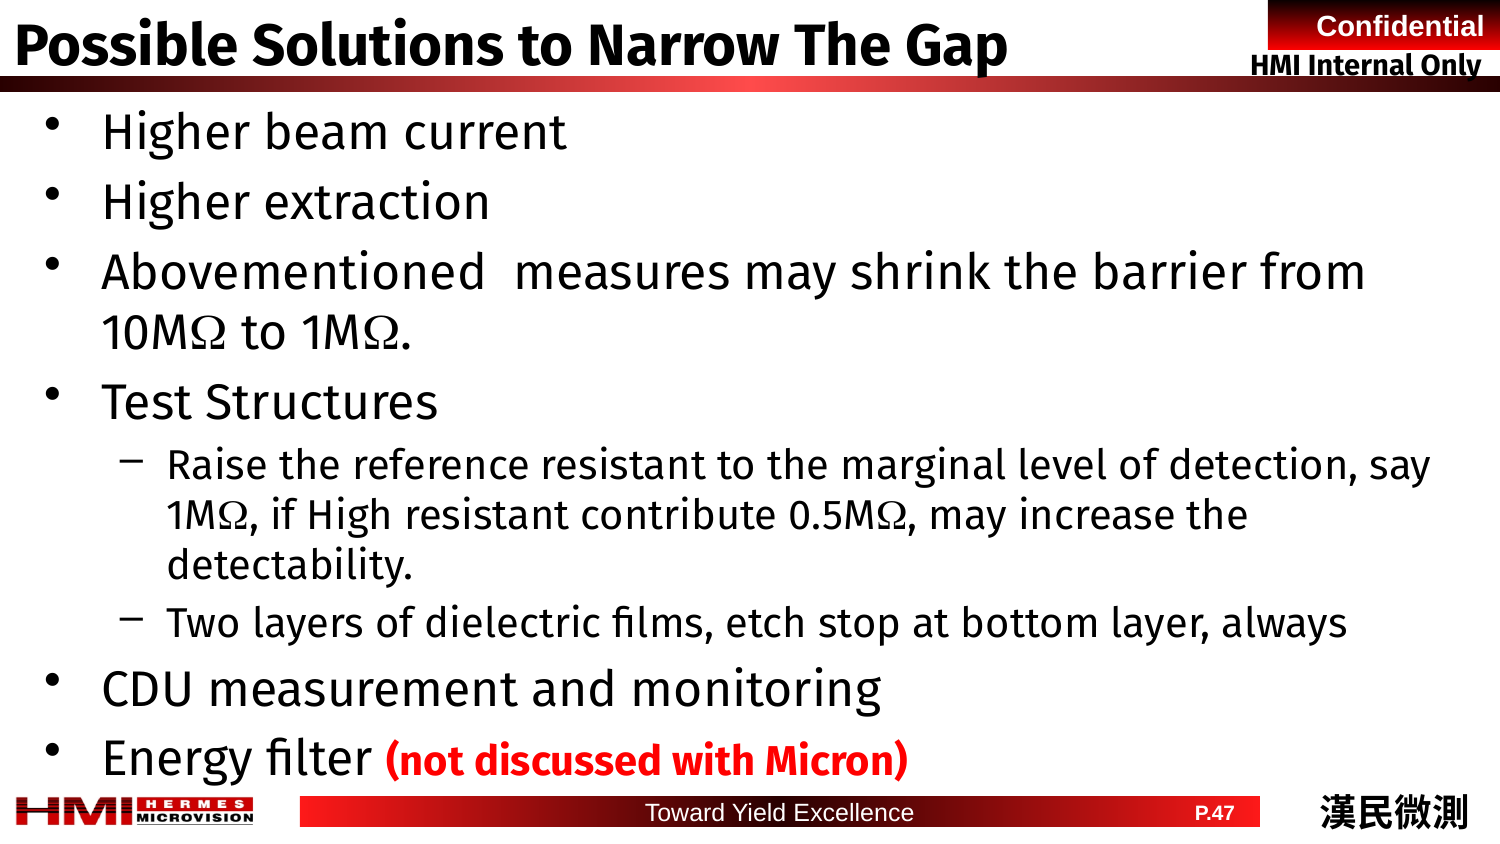

# Possible Solutions to Narrow The Gap
Higher beam current
Higher extraction
Abovementioned  measures may shrink the barrier from 10MΩ to 1MΩ.
Test Structures
Raise the reference resistant to the marginal level of detection, say 1MΩ, if High resistant contribute 0.5MΩ, may increase the detectability.
Two layers of dielectric films, etch stop at bottom layer, always
CDU measurement and monitoring
Energy filter (not discussed with Micron)